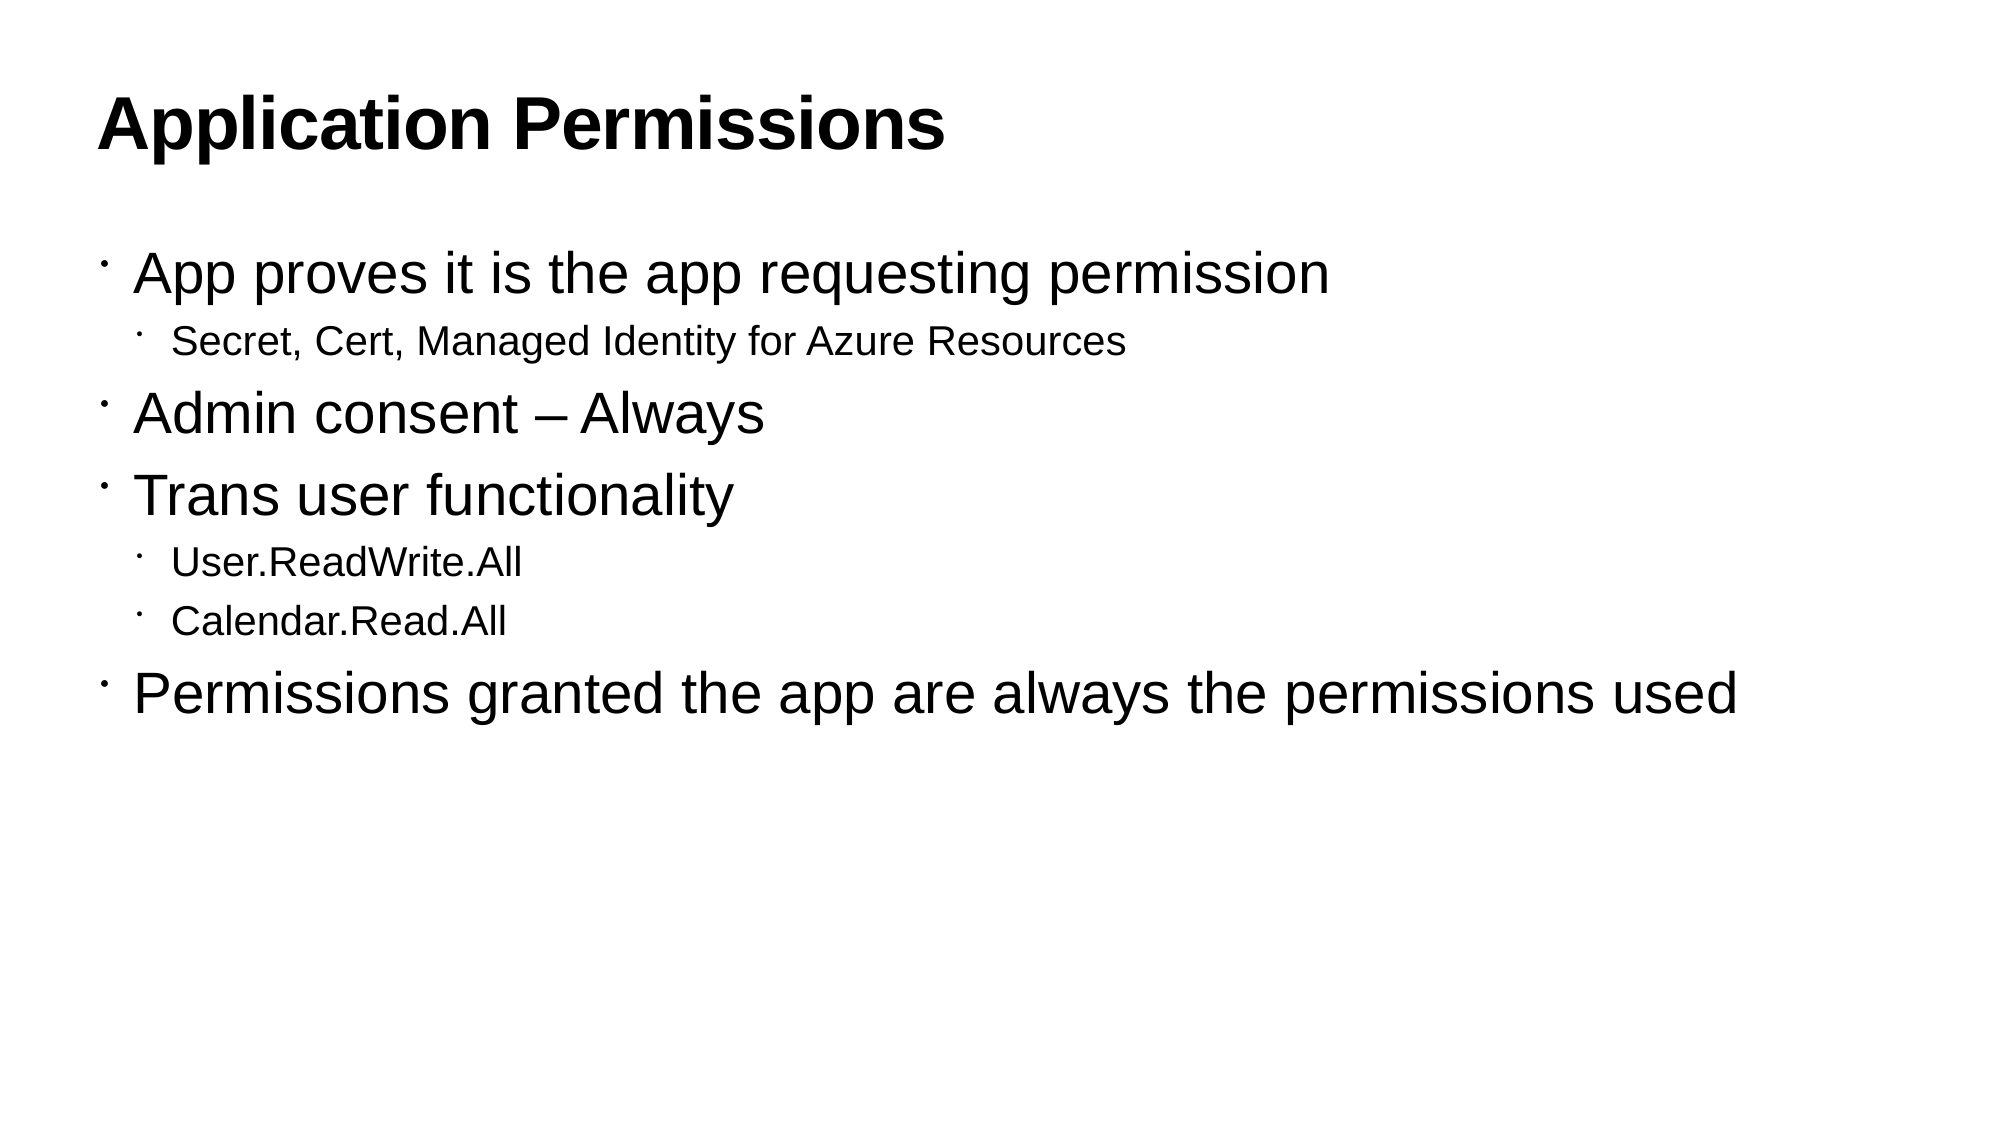

# Application Permissions
App proves it is the app requesting permission
Secret, Cert, Managed Identity for Azure Resources
Admin consent – Always
Trans user functionality
User.ReadWrite.All
Calendar.Read.All
Permissions granted the app are always the permissions used